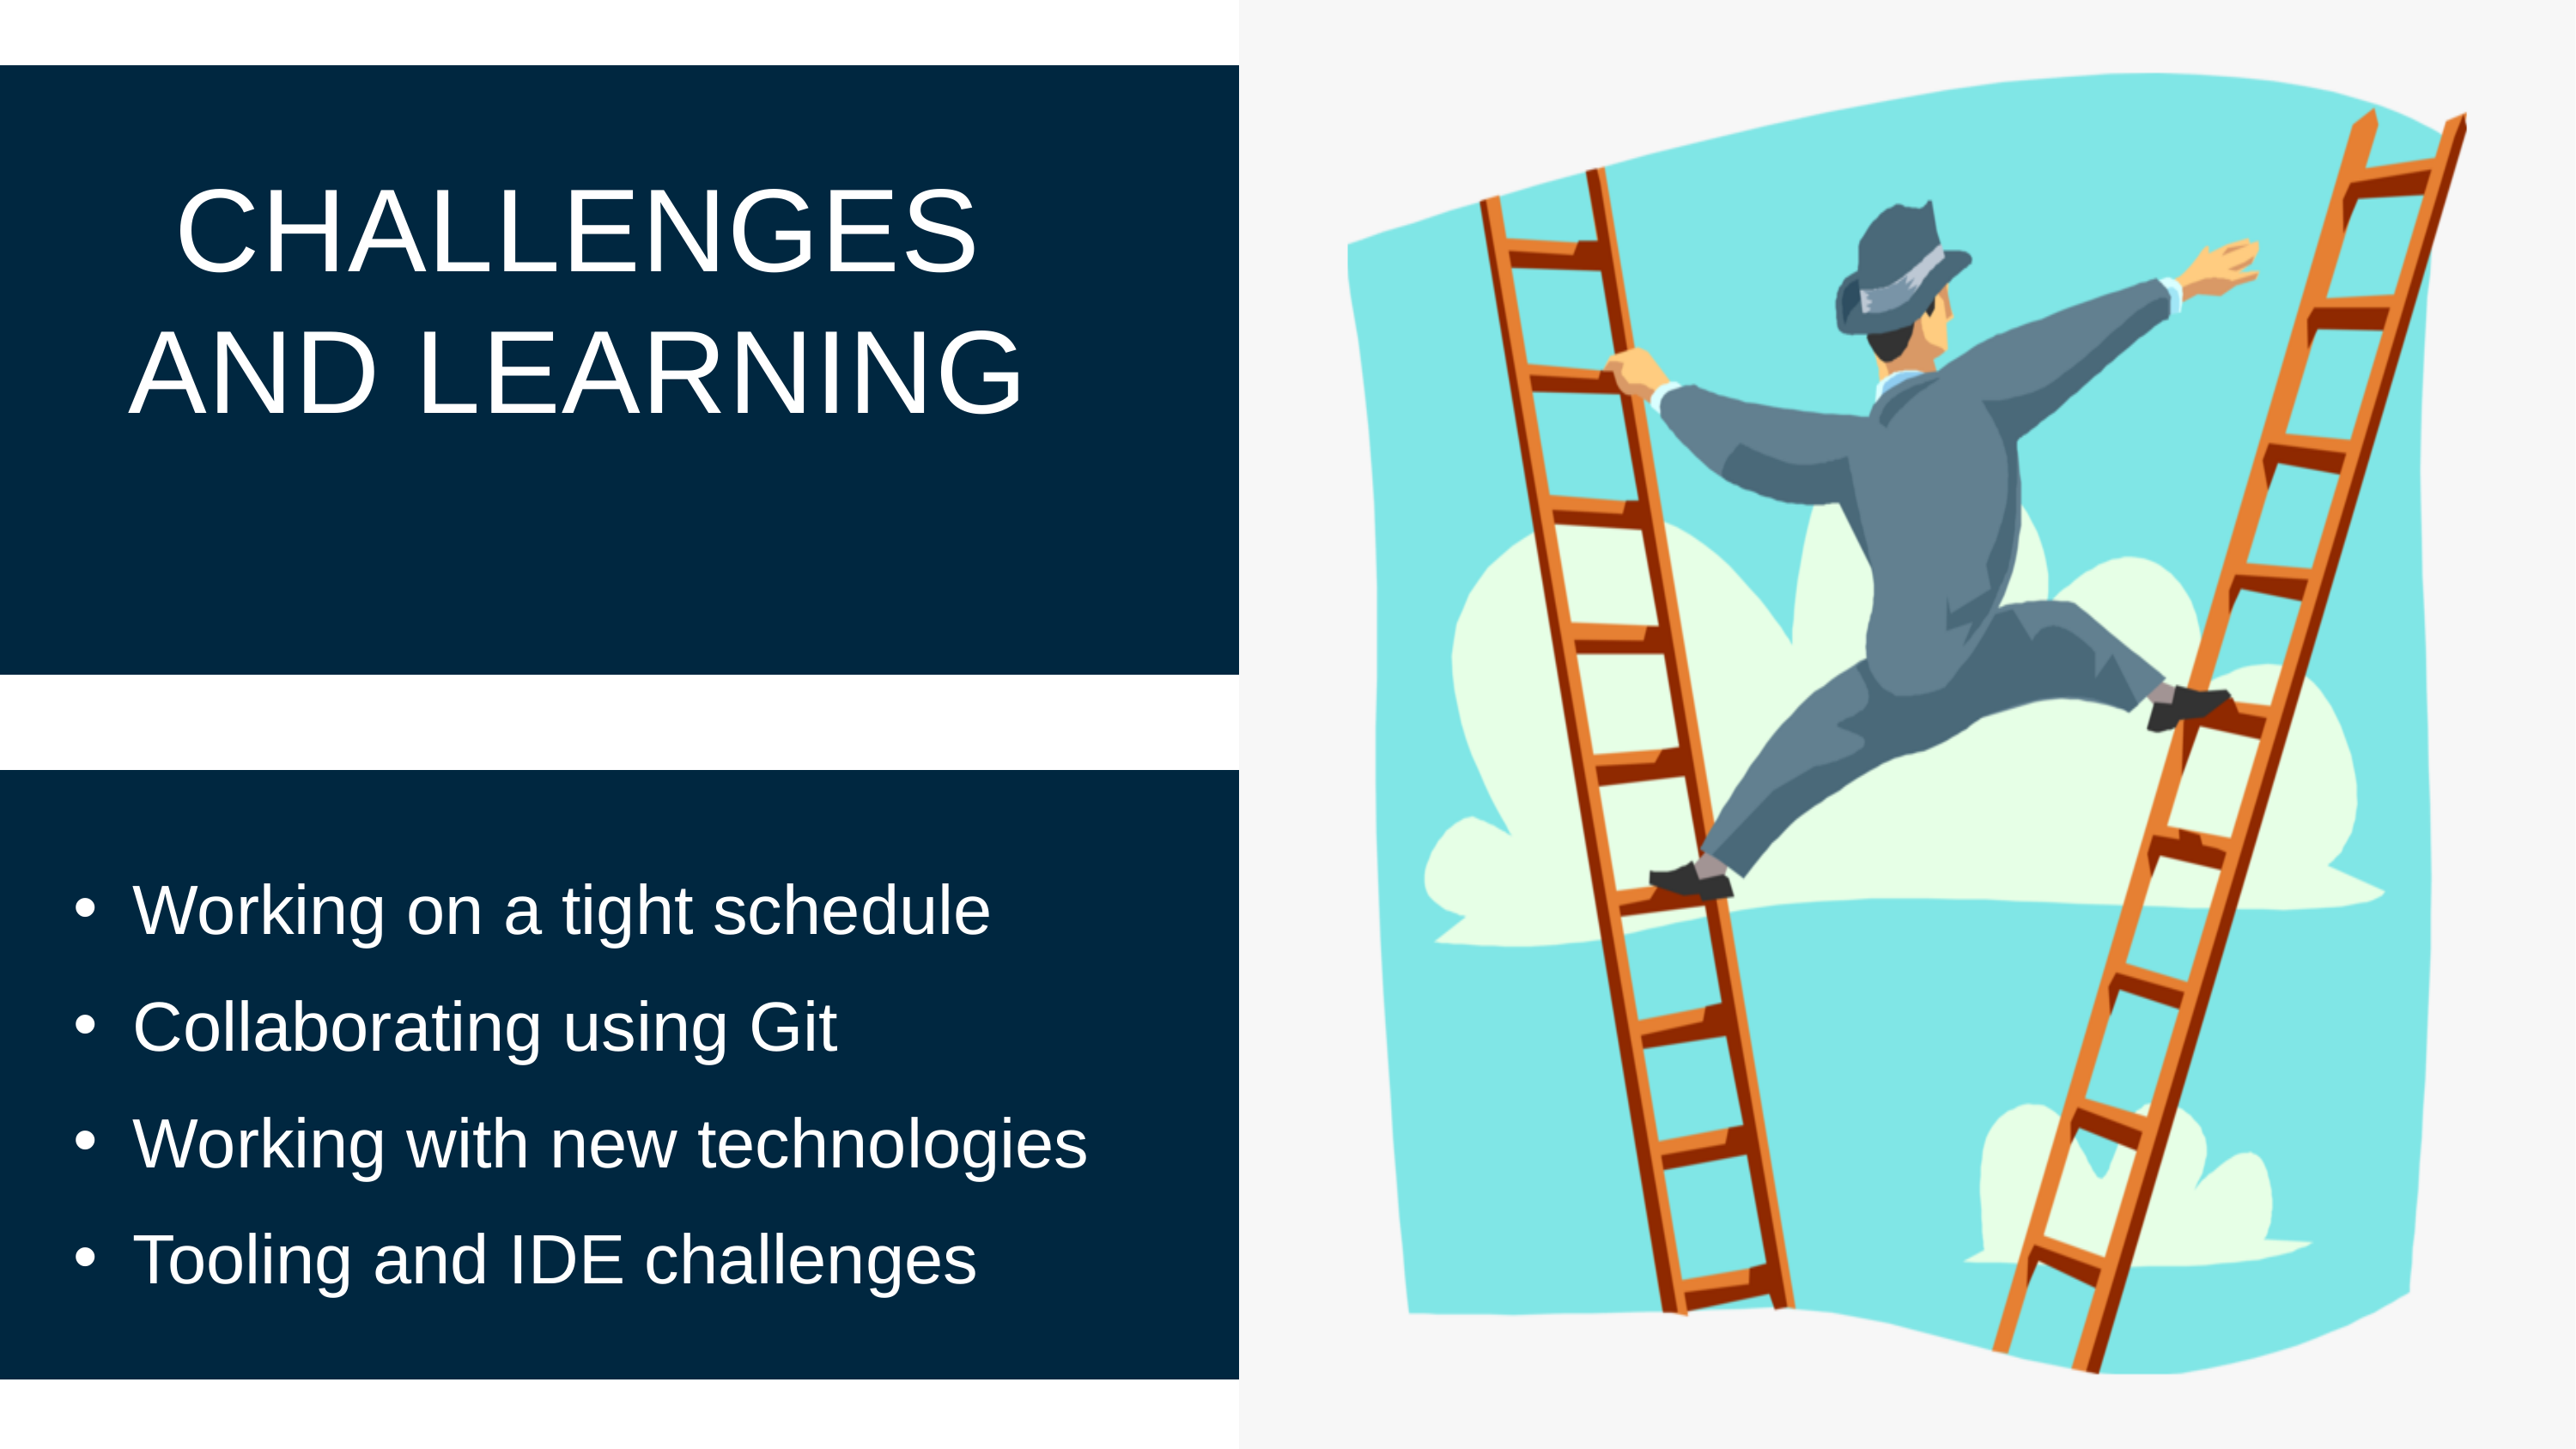

CHALLENGES AND LEARNING

Working on a tight schedule
Collaborating using Git
Working with new technologies
Tooling and IDE challenges
21